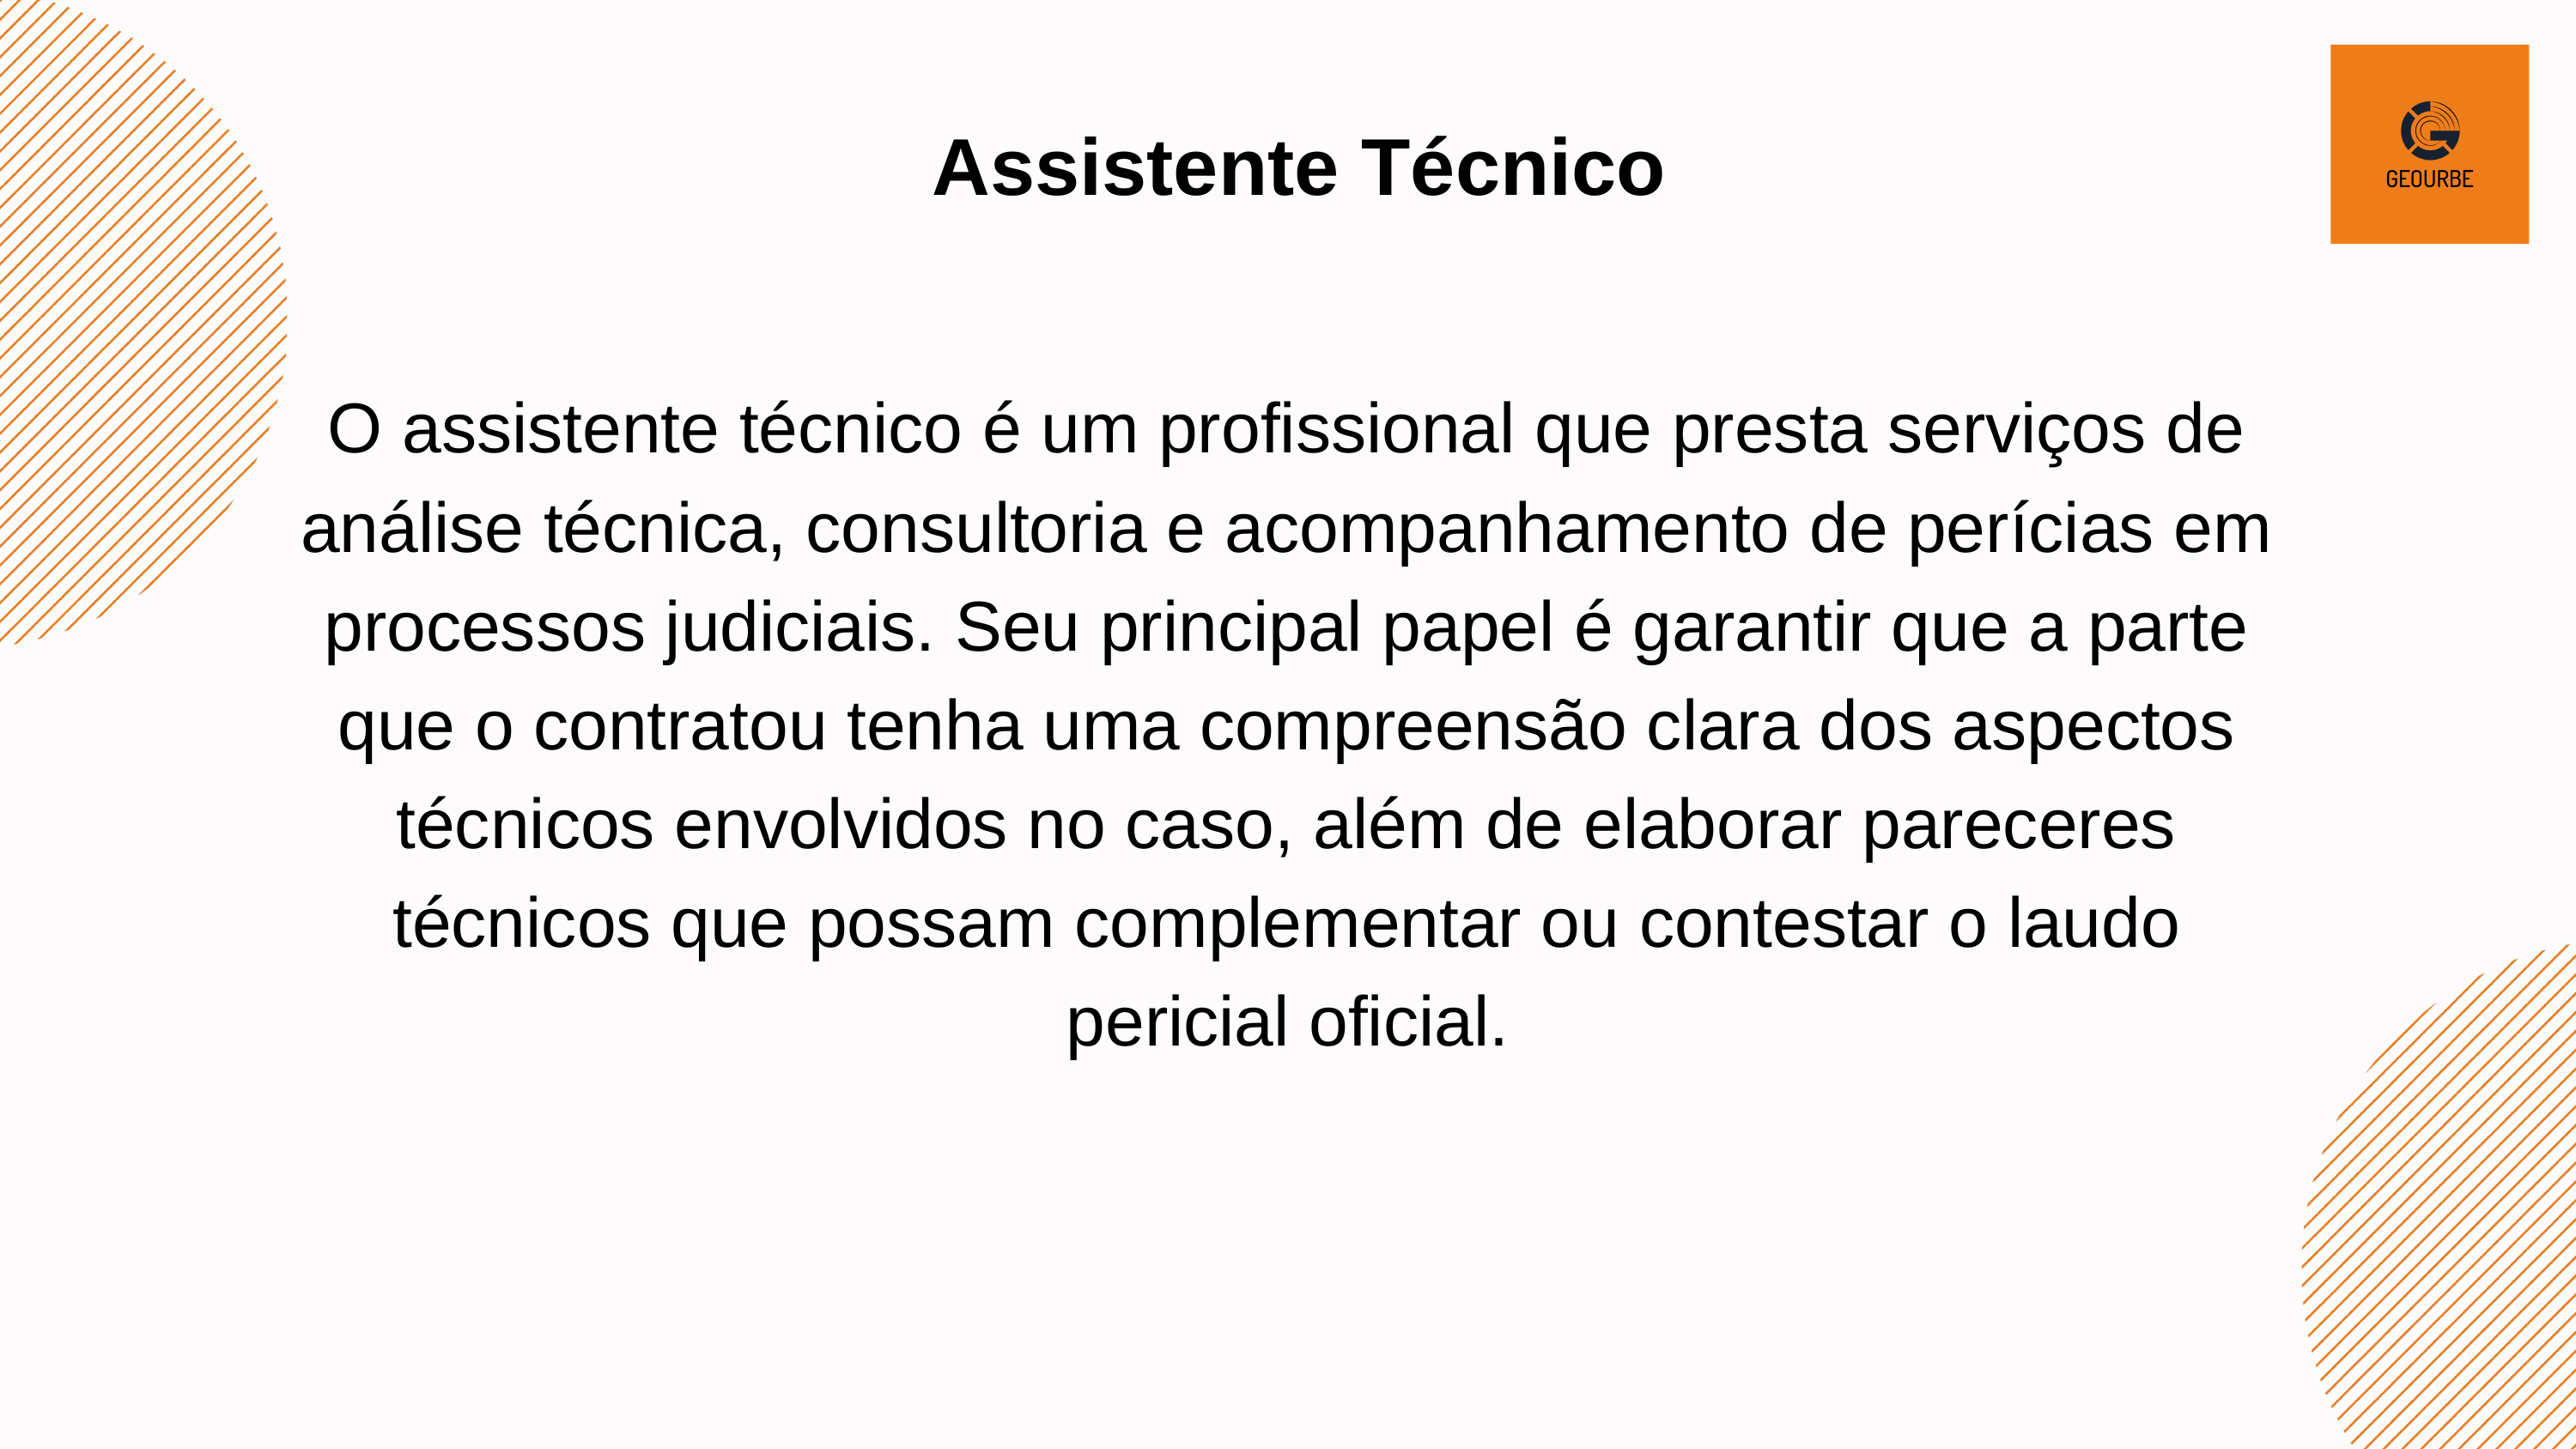

Assistente Técnico

O assistente técnico é um profissional que presta serviços de análise técnica, consultoria e acompanhamento de perícias em processos judiciais. Seu principal papel é garantir que a parte que o contratou tenha uma compreensão clara dos aspectos técnicos envolvidos no caso, além de elaborar pareceres técnicos que possam complementar ou contestar o laudo pericial oficial.